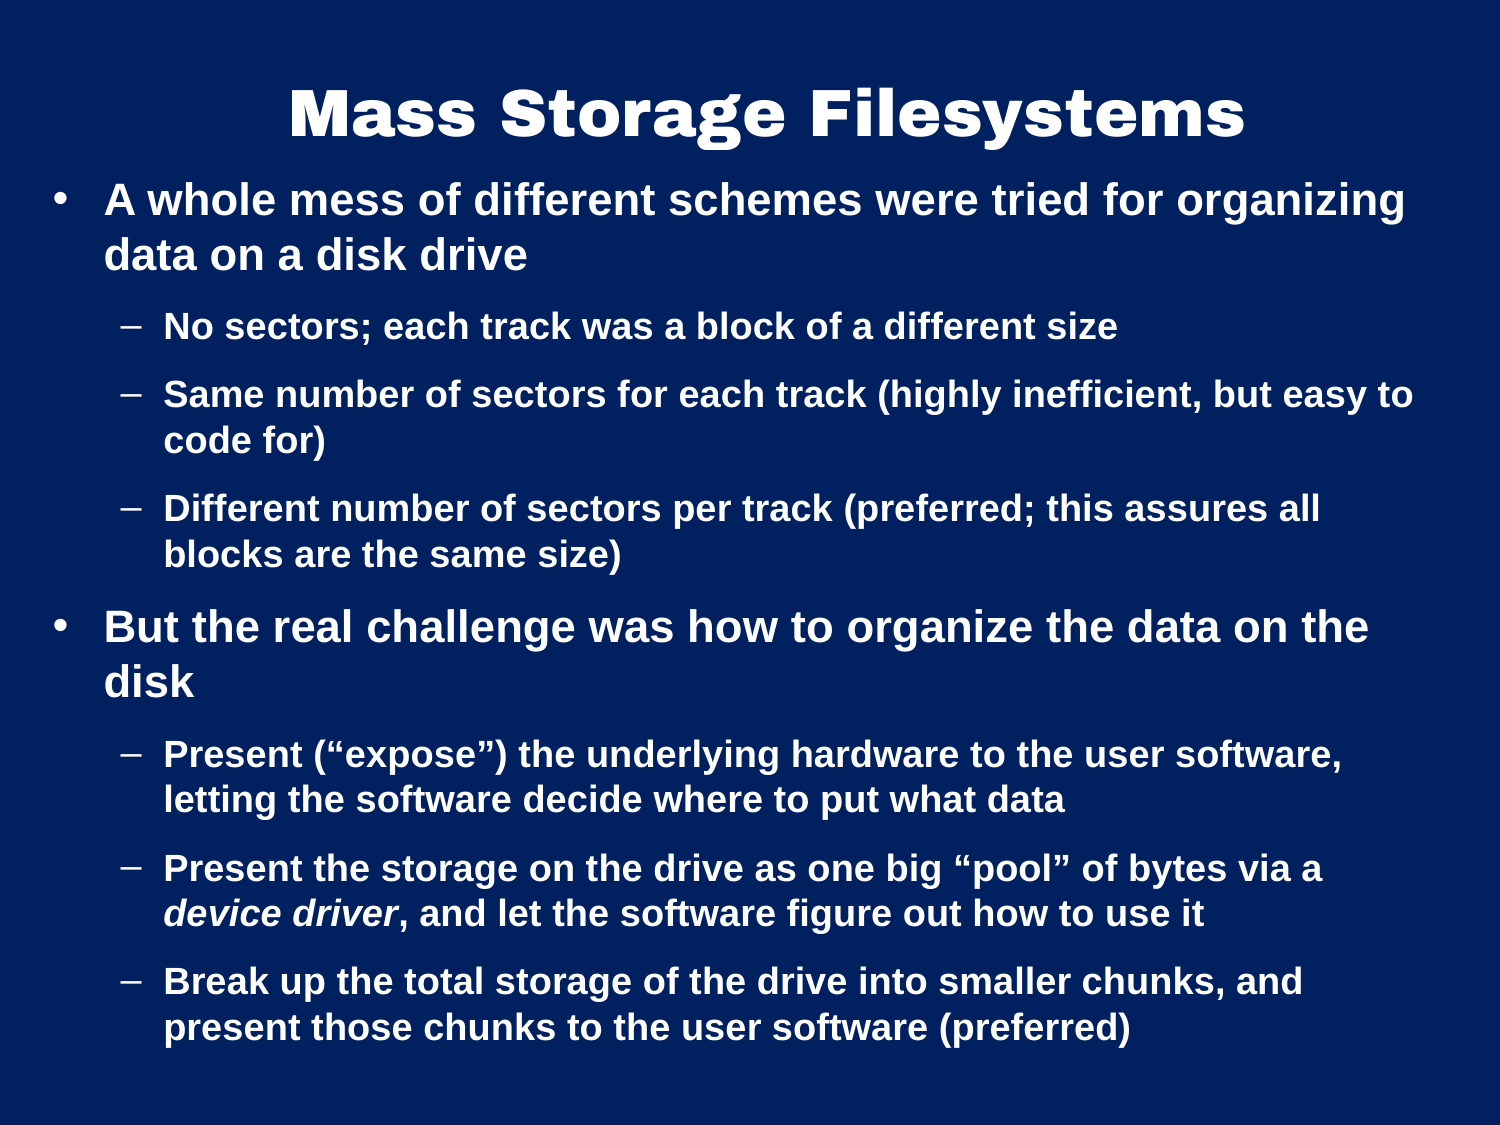

# Mass Storage Filesystems
A whole mess of different schemes were tried for organizing data on a disk drive
No sectors; each track was a block of a different size
Same number of sectors for each track (highly inefficient, but easy to code for)
Different number of sectors per track (preferred; this assures all blocks are the same size)
But the real challenge was how to organize the data on the disk
Present (“expose”) the underlying hardware to the user software, letting the software decide where to put what data
Present the storage on the drive as one big “pool” of bytes via a device driver, and let the software figure out how to use it
Break up the total storage of the drive into smaller chunks, and present those chunks to the user software (preferred)